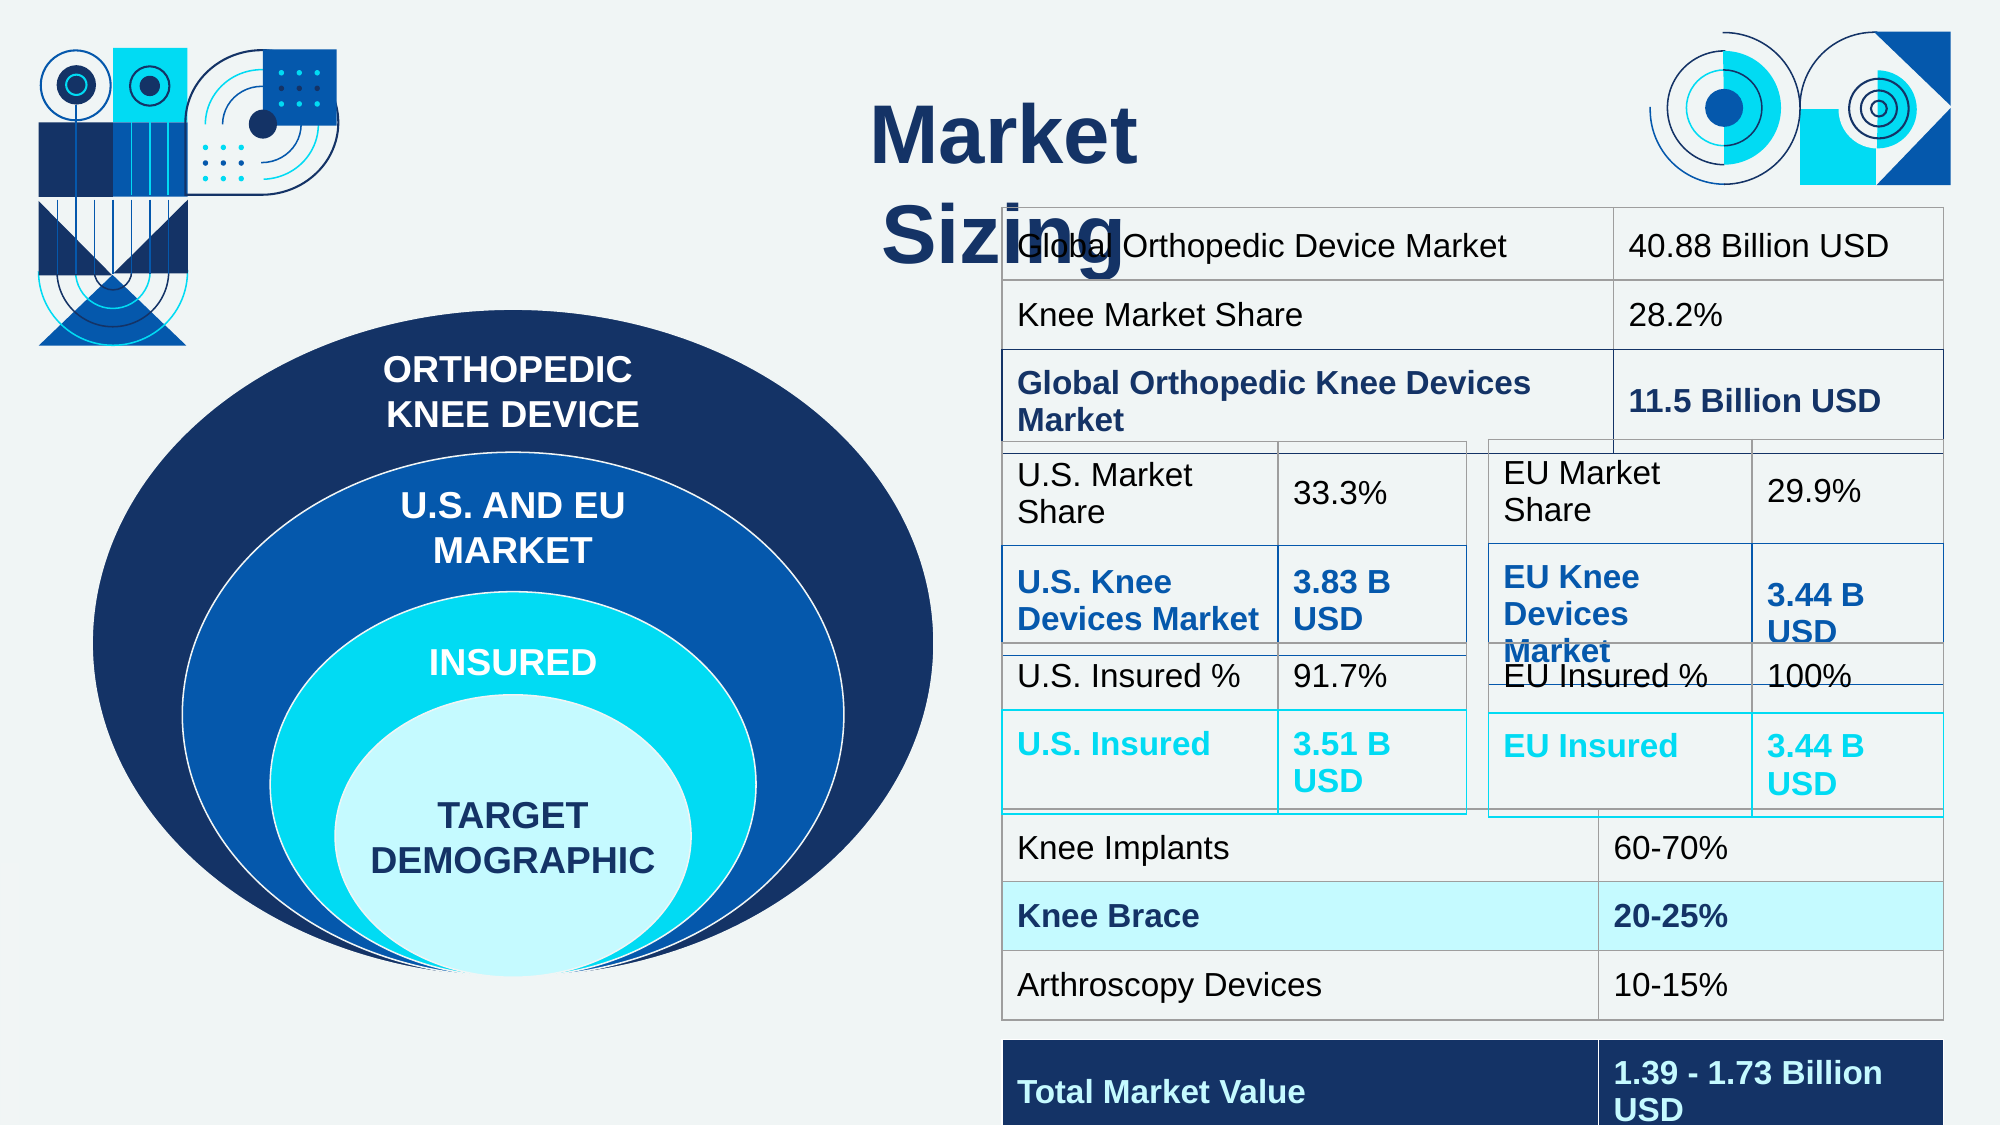

Market Sizing

| Global Orthopedic Device Market | 40.88 Billion USD |
| --- | --- |
| Knee Market Share | 28.2% |
| Global Orthopedic Knee Devices Market | 11.5 Billion USD |

ORTHOPEDIC
KNEE DEVICE
U.S. AND EU MARKET
INSURED

TARGET
DEMOGRAPHIC
| EU Market Share | 29.9% |
| --- | --- |
| EU Knee Devices Market | 3.44 B USD |
| U.S. Market Share | 33.3% |
| --- | --- |
| U.S. Knee Devices Market | 3.83 B USD |
| U.S. Insured % | 91.7% |
| --- | --- |
| U.S. Insured | 3.51 B USD |
| EU Insured % | 100% |
| --- | --- |
| EU Insured | 3.44 B USD |
| Knee Implants | 60-70% |
| --- | --- |
| Knee Brace | 20-25% |
| Arthroscopy Devices | 10-15% |

| Total Market Value | 1.39 - 1.73 Billion USD |
| --- | --- |